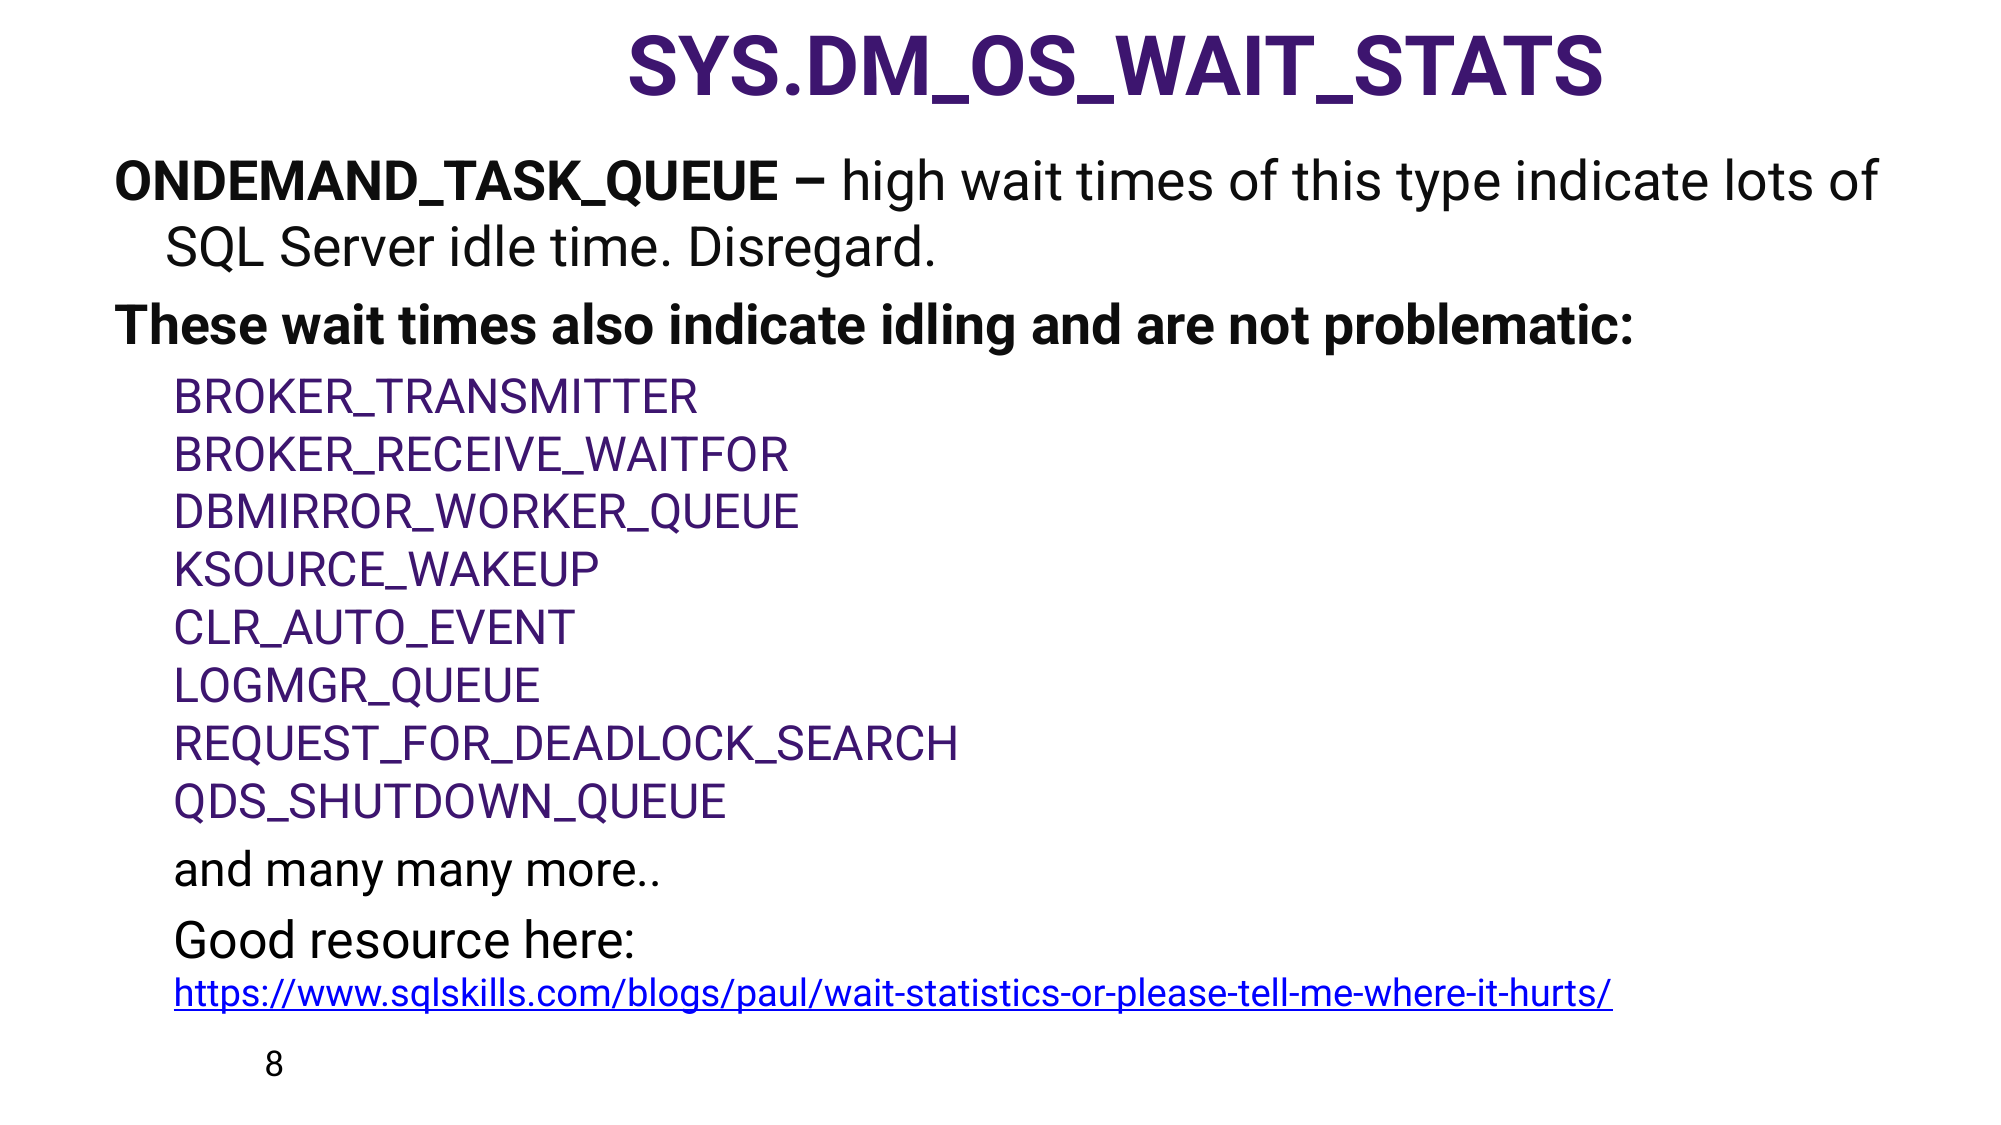

# sys.dm_os_wait_stats
ONDEMAND_TASK_QUEUE – high wait times of this type indicate lots of SQL Server idle time. Disregard.
These wait times also indicate idling and are not problematic:
BROKER_TRANSMITTER
BROKER_RECEIVE_WAITFOR
DBMIRROR_WORKER_QUEUE
KSOURCE_WAKEUP
CLR_AUTO_EVENT
LOGMGR_QUEUE
REQUEST_FOR_DEADLOCK_SEARCH
QDS_SHUTDOWN_QUEUE
and many many more..
Good resource here:
https://www.sqlskills.com/blogs/paul/wait-statistics-or-please-tell-me-where-it-hurts/

8